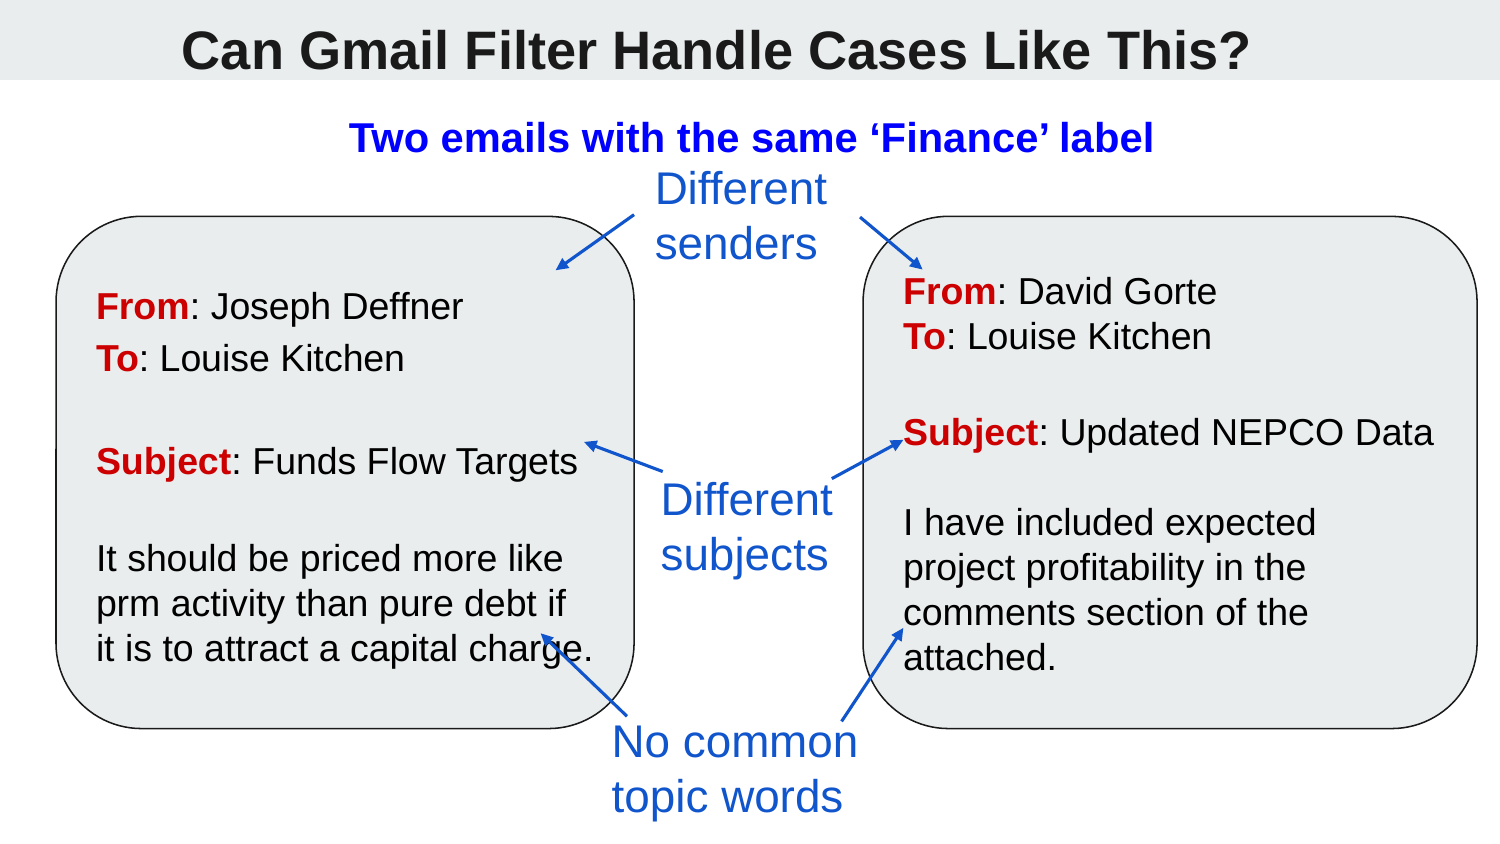

# Can Gmail Filter Handle Cases Like This?
Two emails with the same ‘Finance’ label
Different
senders
From: Joseph Deffner
To: Louise Kitchen

Subject: Funds Flow Targets

It should be priced more like prm activity than pure debt if it is to attract a capital charge.
From: David Gorte
To: Louise Kitchen

Subject: Updated NEPCO Data

I have included expected project profitability in the comments section of the attached.
Different subjects
No common
topic words